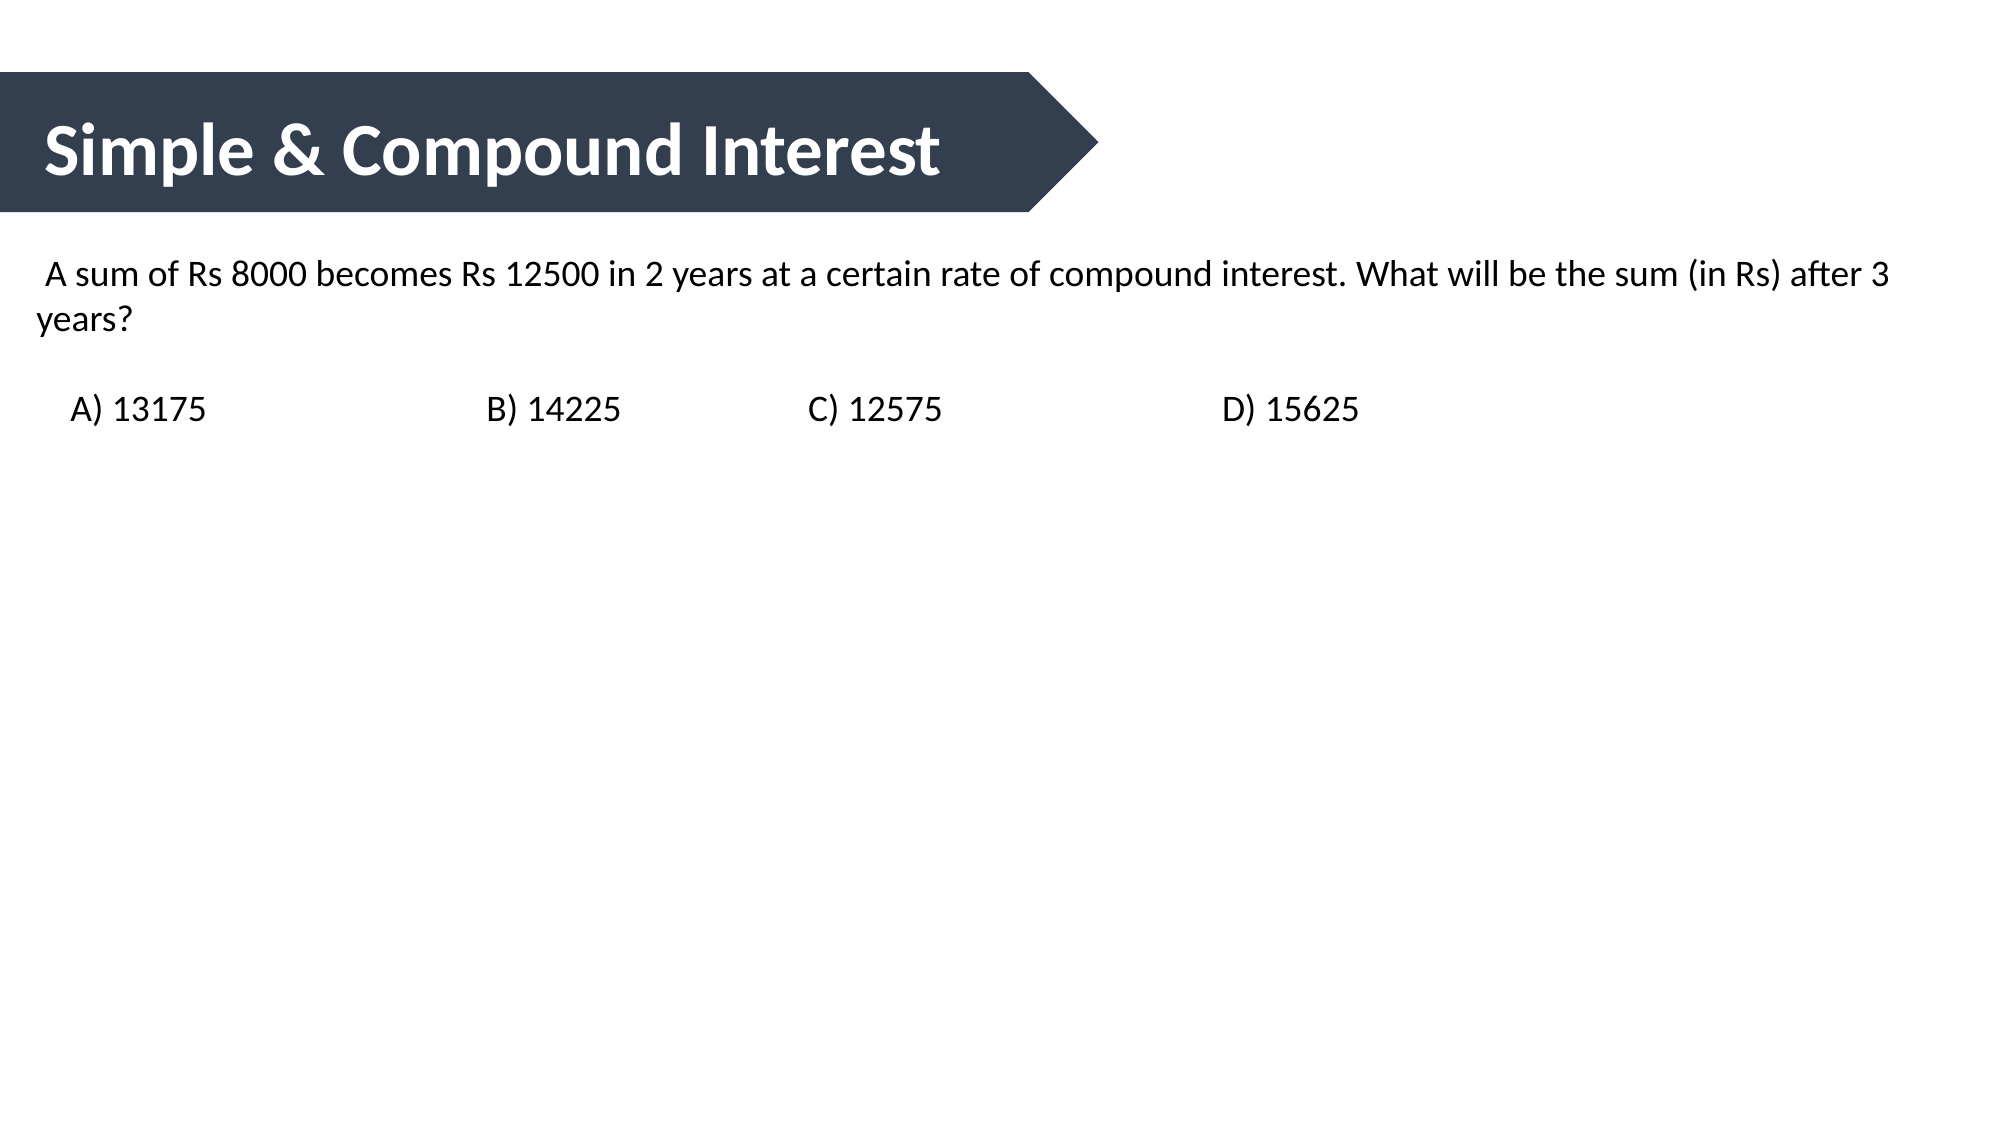

Simple & Compound Interest
 A sum of Rs 8000 becomes Rs 12500 in 2 years at a certain rate of compound interest. What will be the sum (in Rs) after 3 years?

    A) 13175                   	B) 14225                      C) 12575	                D) 15625